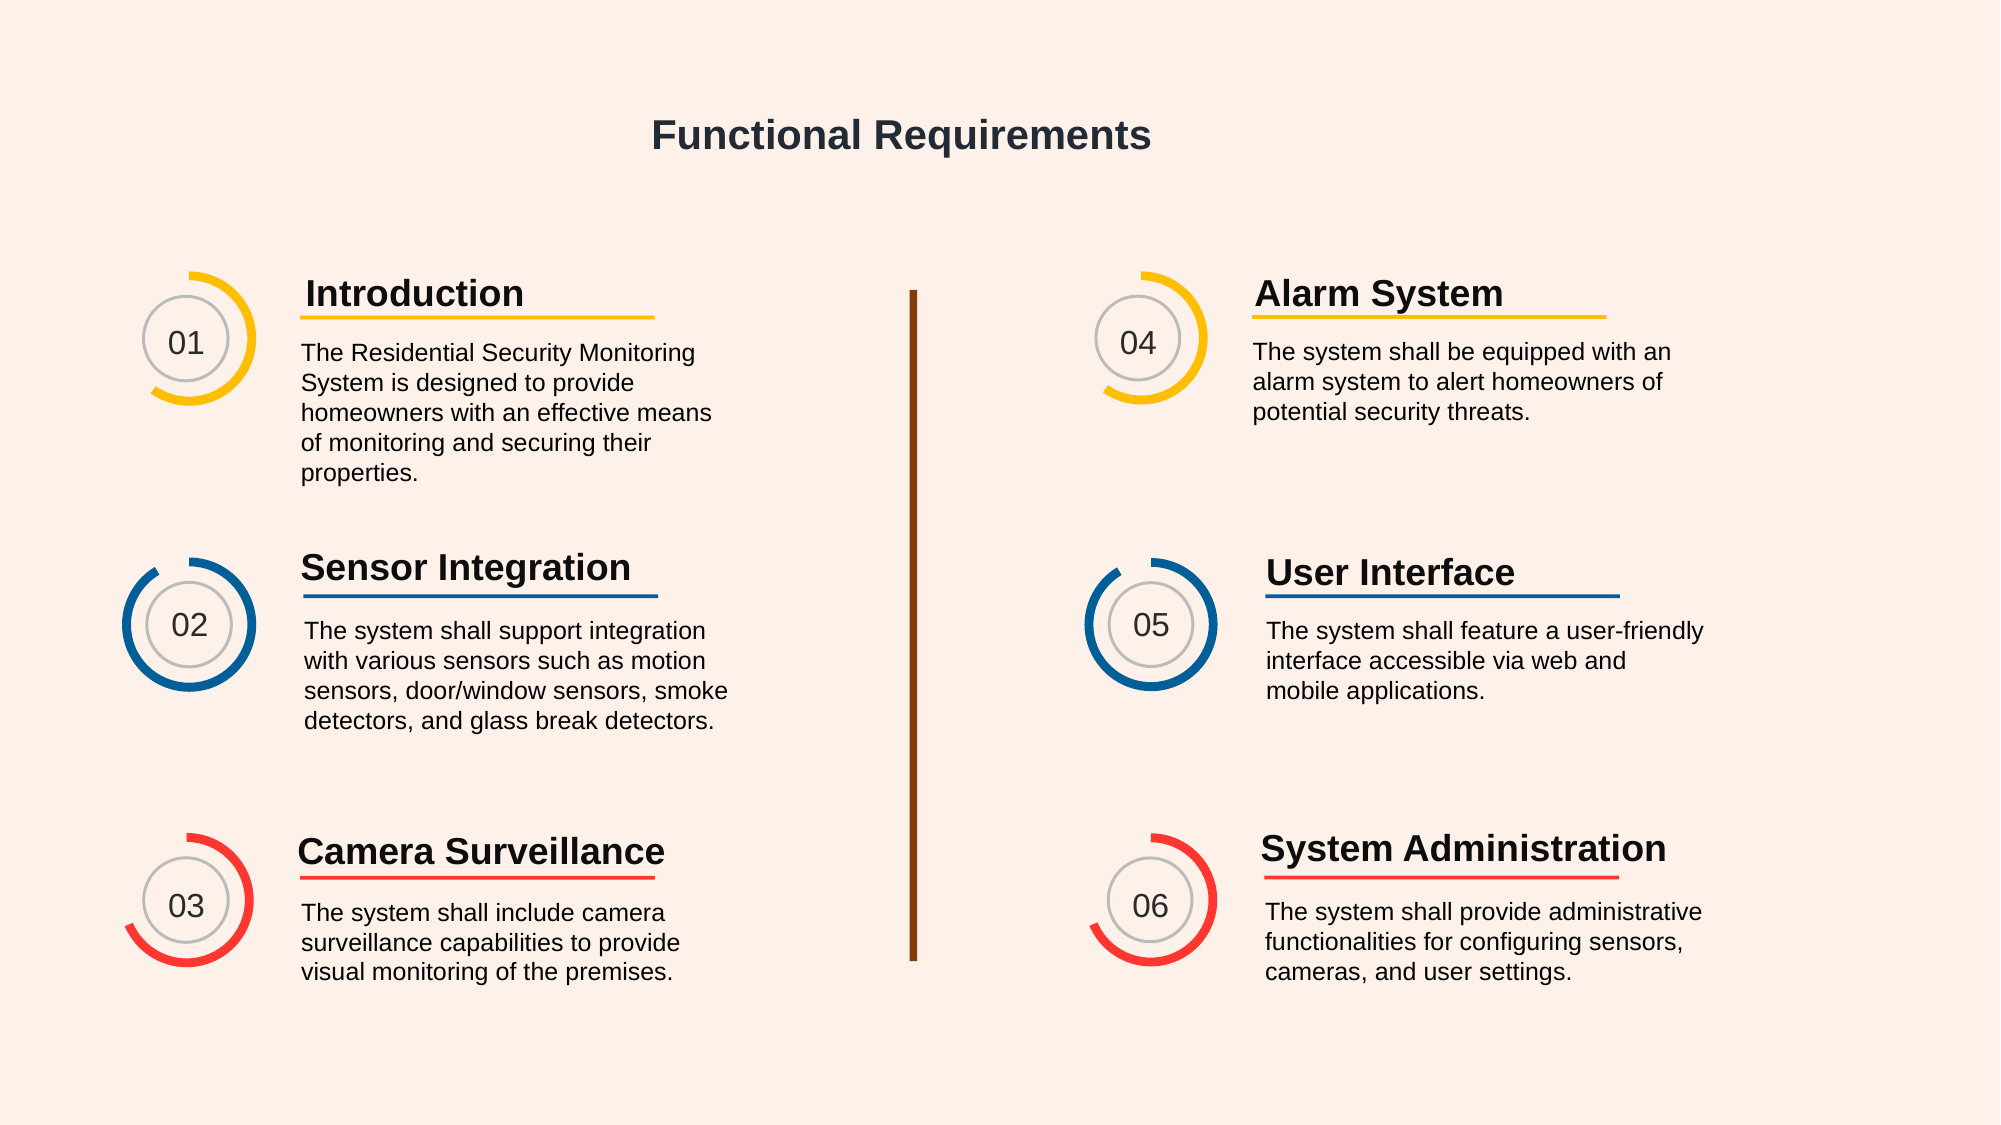

Functional Requirements
Alarm System
Introduction

04
01

The system shall be equipped with an alarm system to alert homeowners of potential security threats.
The Residential Security Monitoring System is designed to provide homeowners with an effective means of monitoring and securing their properties.
Sensor Integration
User Interface

05
02
The system shall feature a user-friendly interface accessible via web and mobile applications.
The system shall support integration with various sensors such as motion sensors, door/window sensors, smoke detectors, and glass break detectors.
System Administration
Camera Surveillance

06
03
The system shall provide administrative functionalities for configuring sensors, cameras, and user settings.
The system shall include camera surveillance capabilities to provide visual monitoring of the premises.